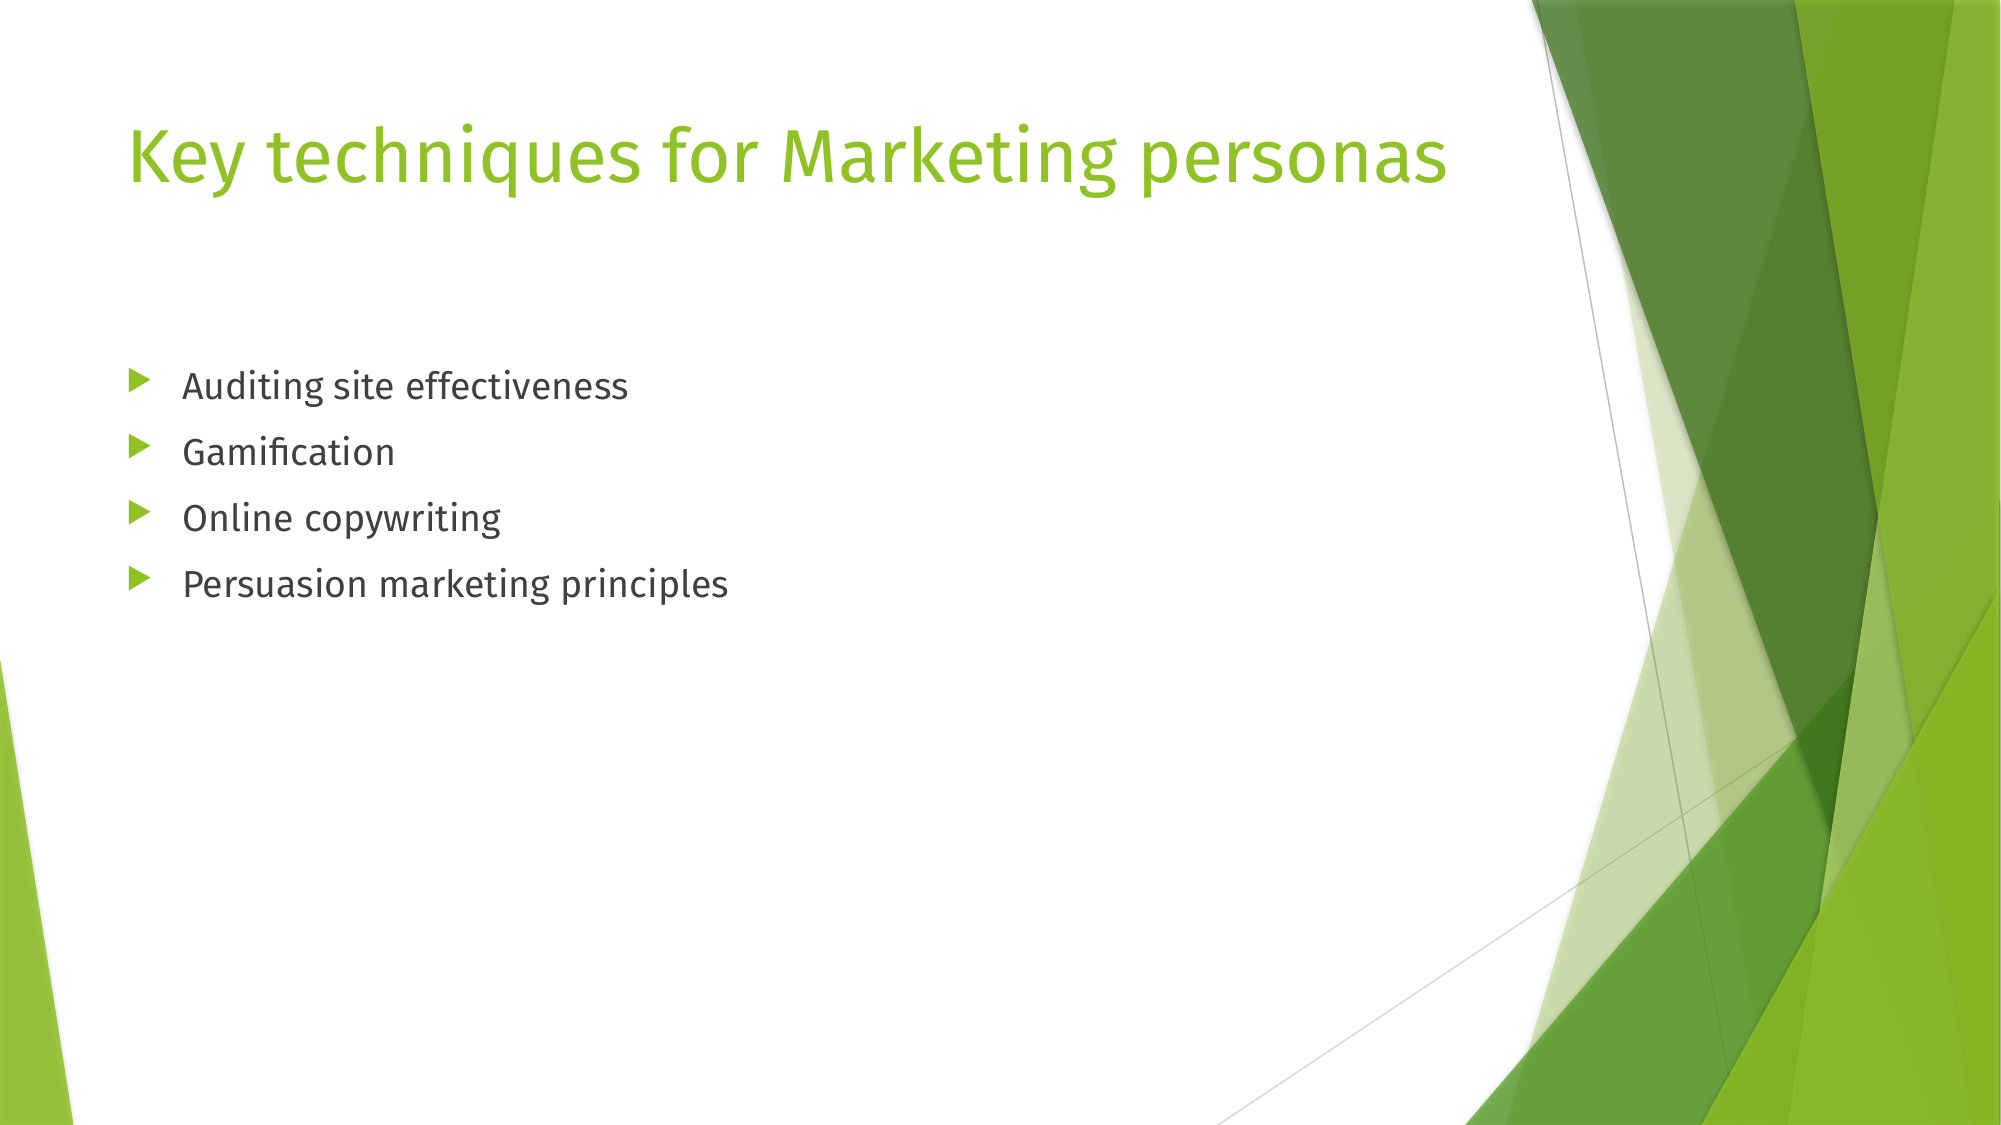

# Key techniques for Marketing personas
Auditing site effectiveness
Gamification
Online copywriting
Persuasion marketing principles